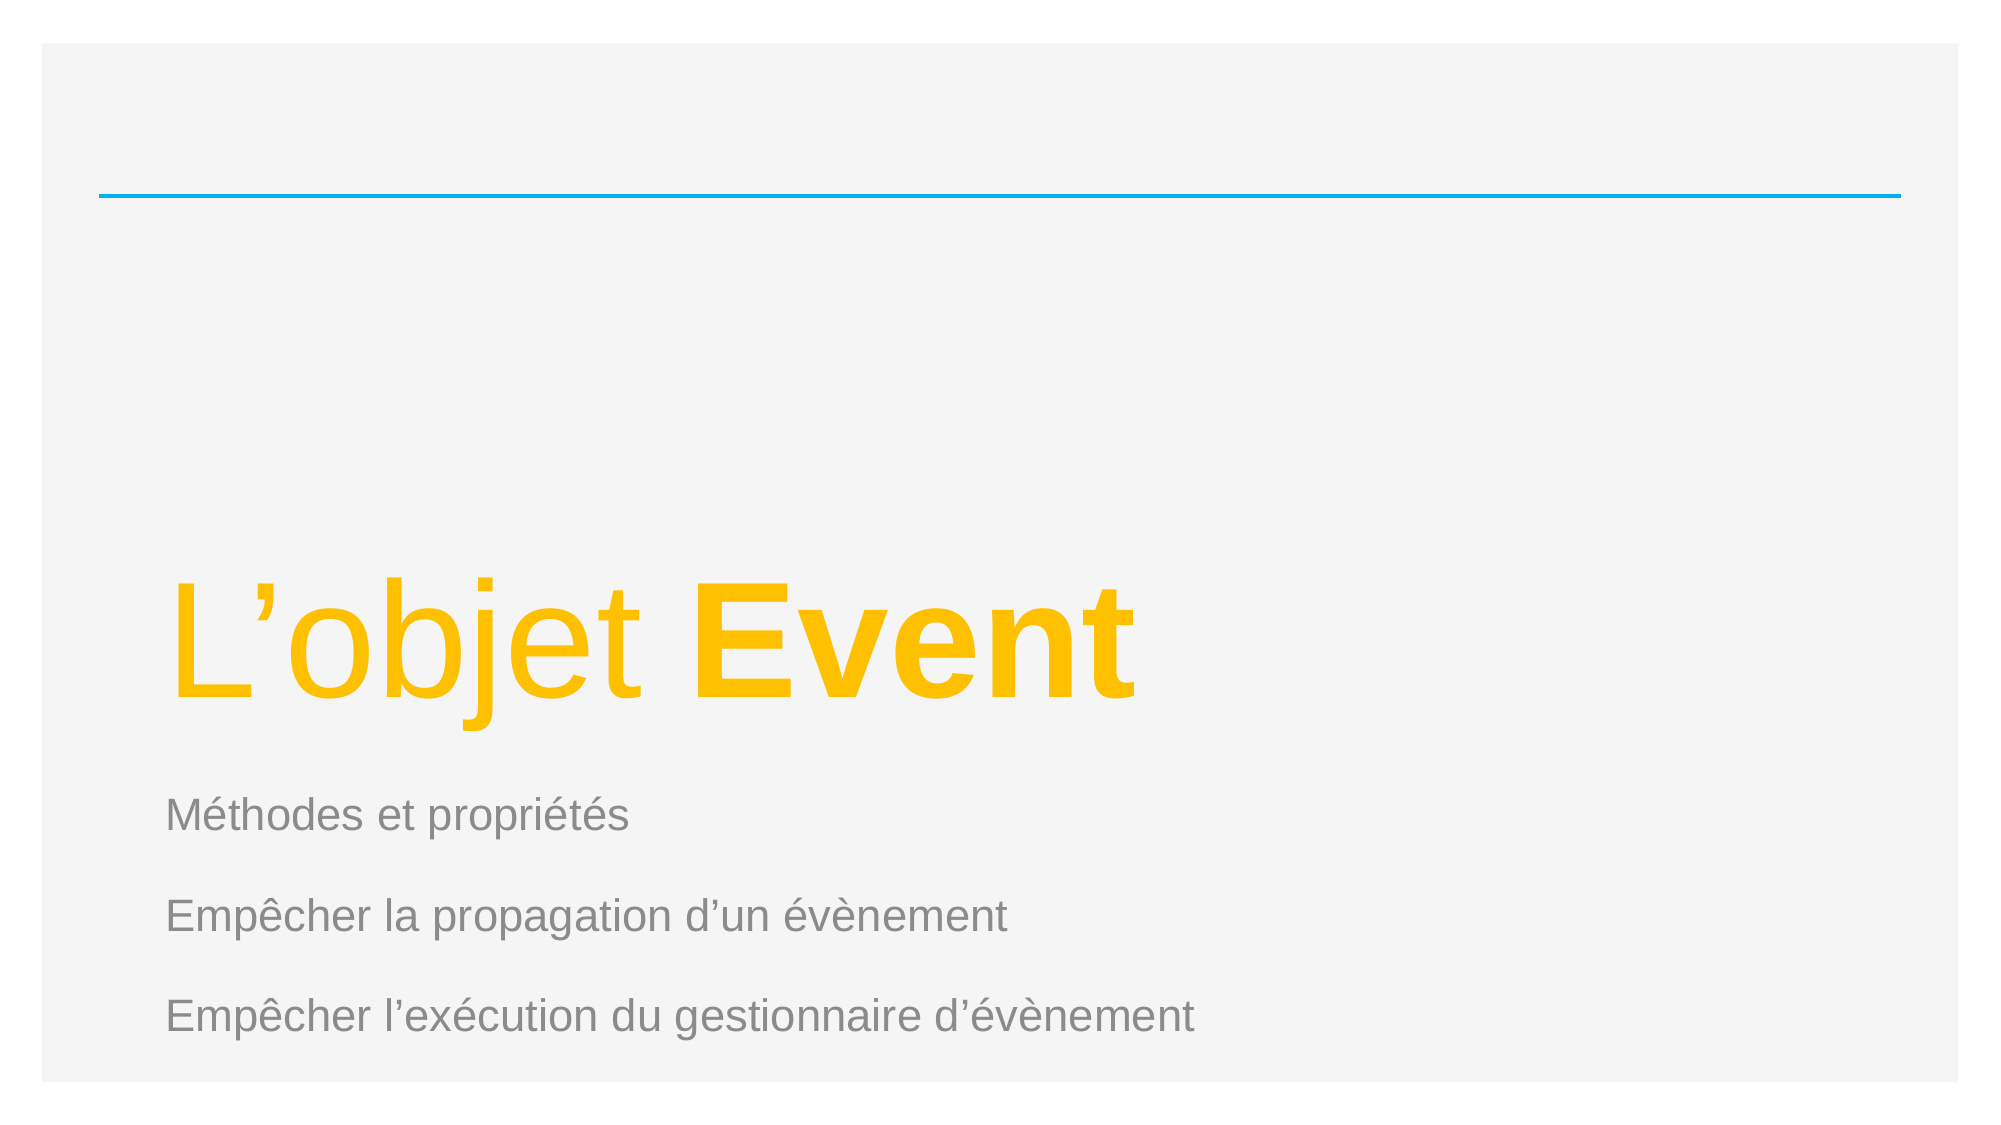

# L’objet Event
Méthodes et propriétés
Empêcher la propagation d’un évènement
Empêcher l’exécution du gestionnaire d’évènement